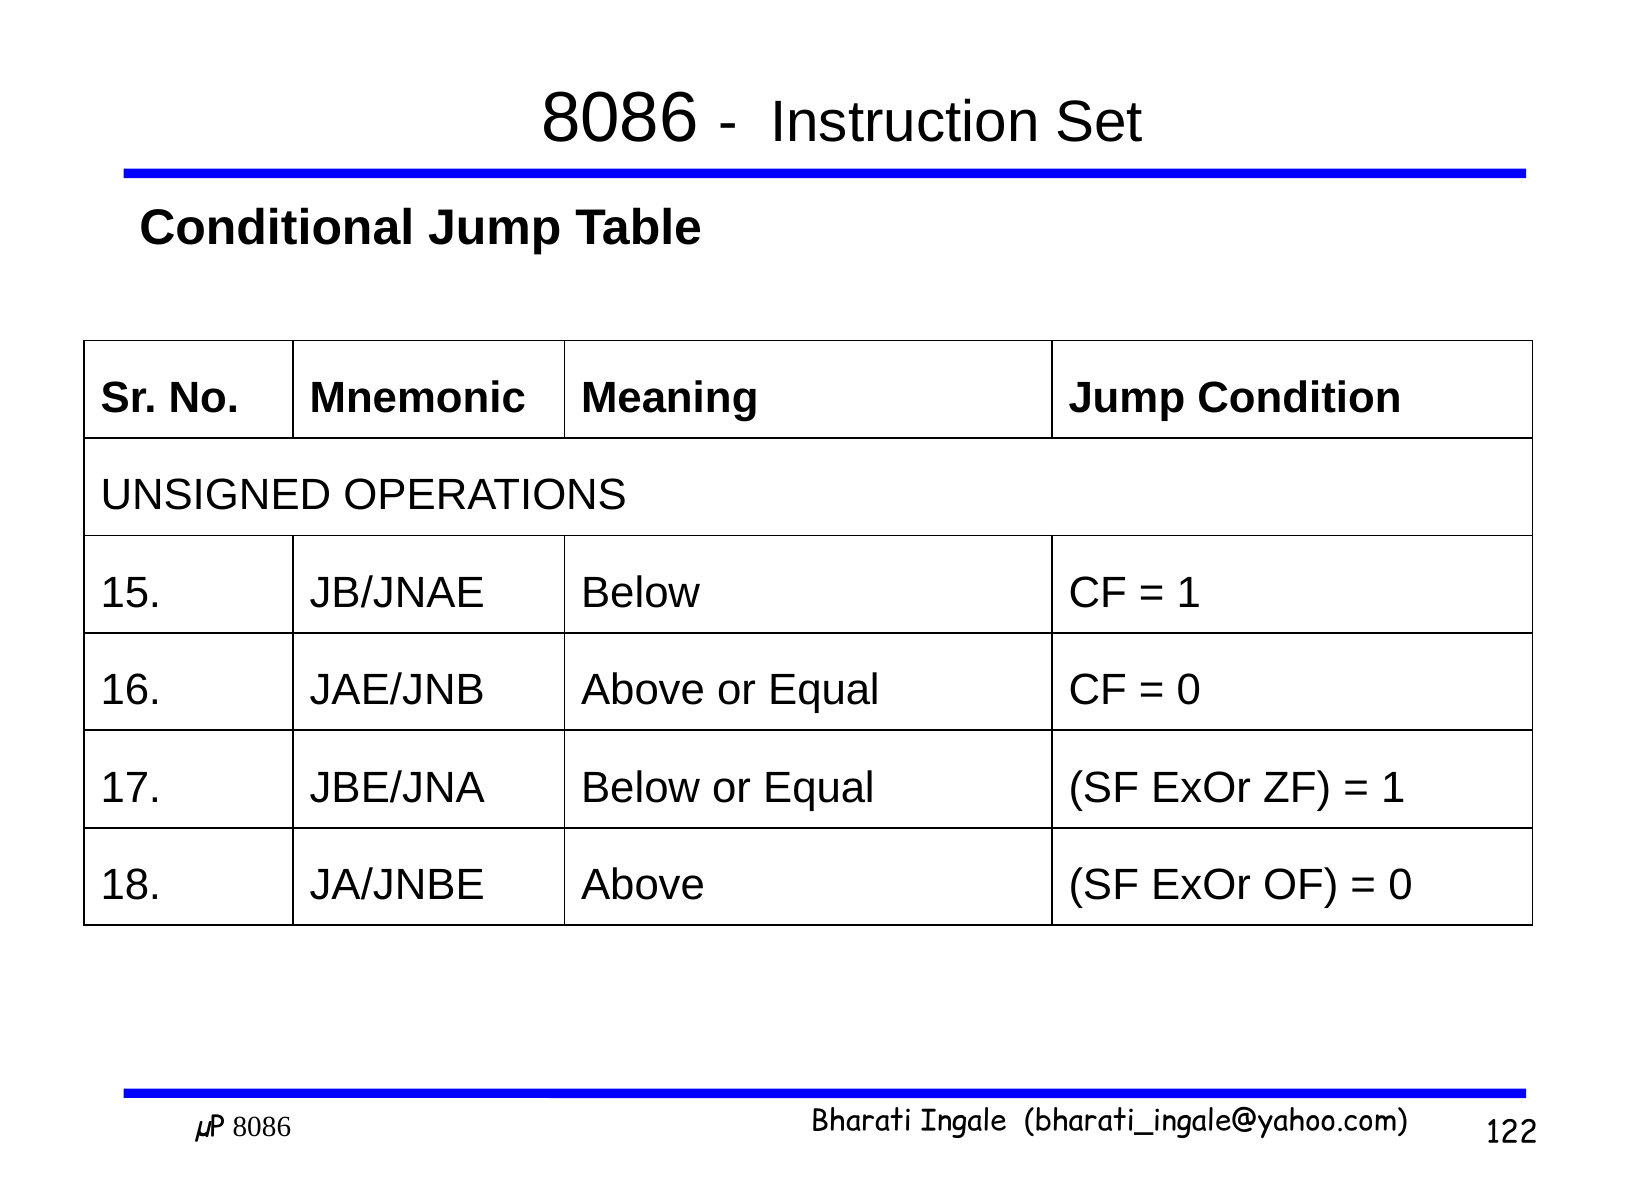

# 8086 -  Instruction Set
Conditional Jump Table

| Sr. No. | Mnemonic | Meaning | Jump Condition |
| --- | --- | --- | --- |
| UNSIGNED OPERATIONS |  |  |  |
| 15. | JB/JNAE | Below | CF = 1 |
| 16. | JAE/JNB | Above or Equal | CF = 0 |
| 17. | JBE/JNA | Below or Equal | (SF ExOr ZF) = 1 |
| 18. | JA/JNBE | Above | (SF ExOr OF) = 0 |
122